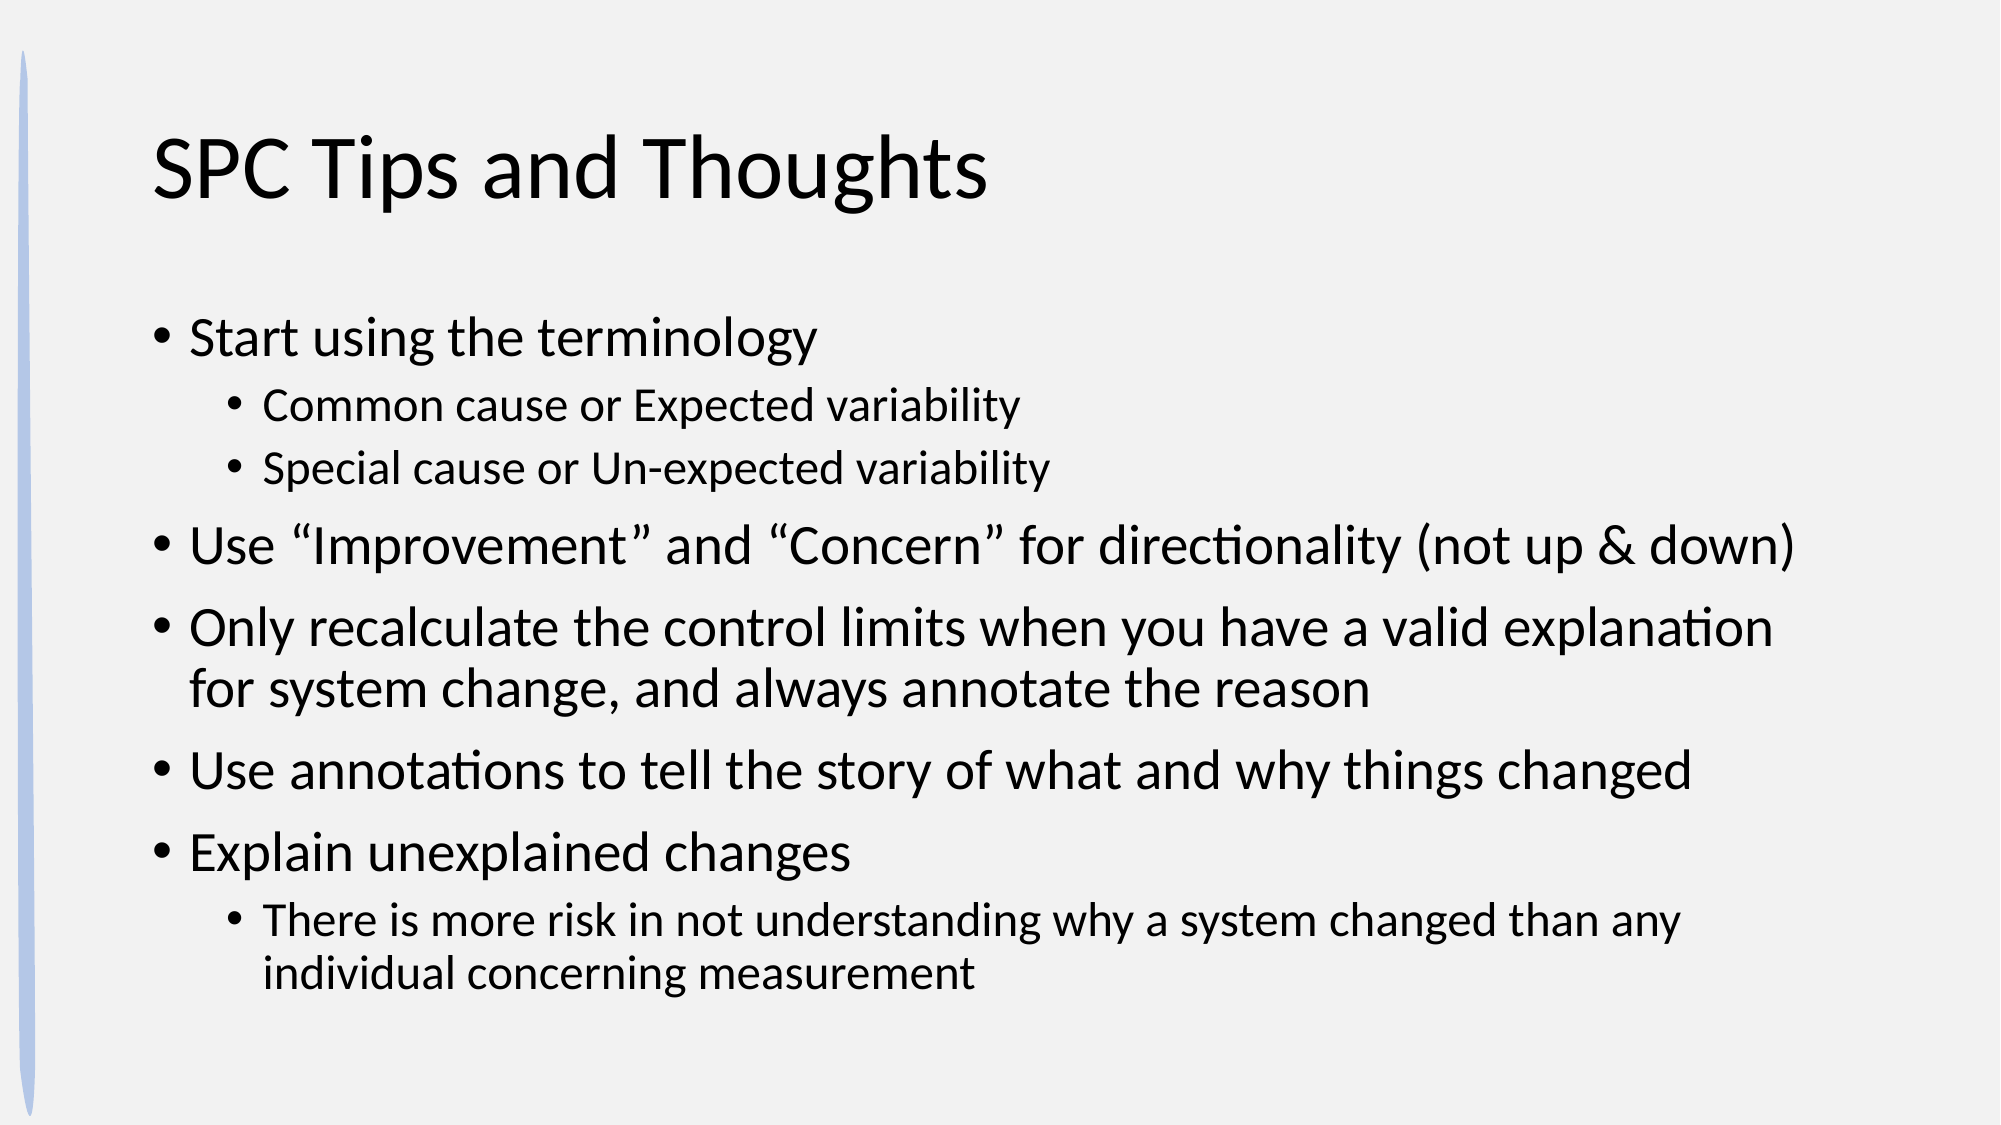

# SPC Tips and Thoughts
Start using the terminology
Common cause or Expected variability
Special cause or Un-expected variability
Use “Improvement” and “Concern” for directionality (not up & down)
Only recalculate the control limits when you have a valid explanation for system change, and always annotate the reason
Use annotations to tell the story of what and why things changed
Explain unexplained changes
There is more risk in not understanding why a system changed than any individual concerning measurement